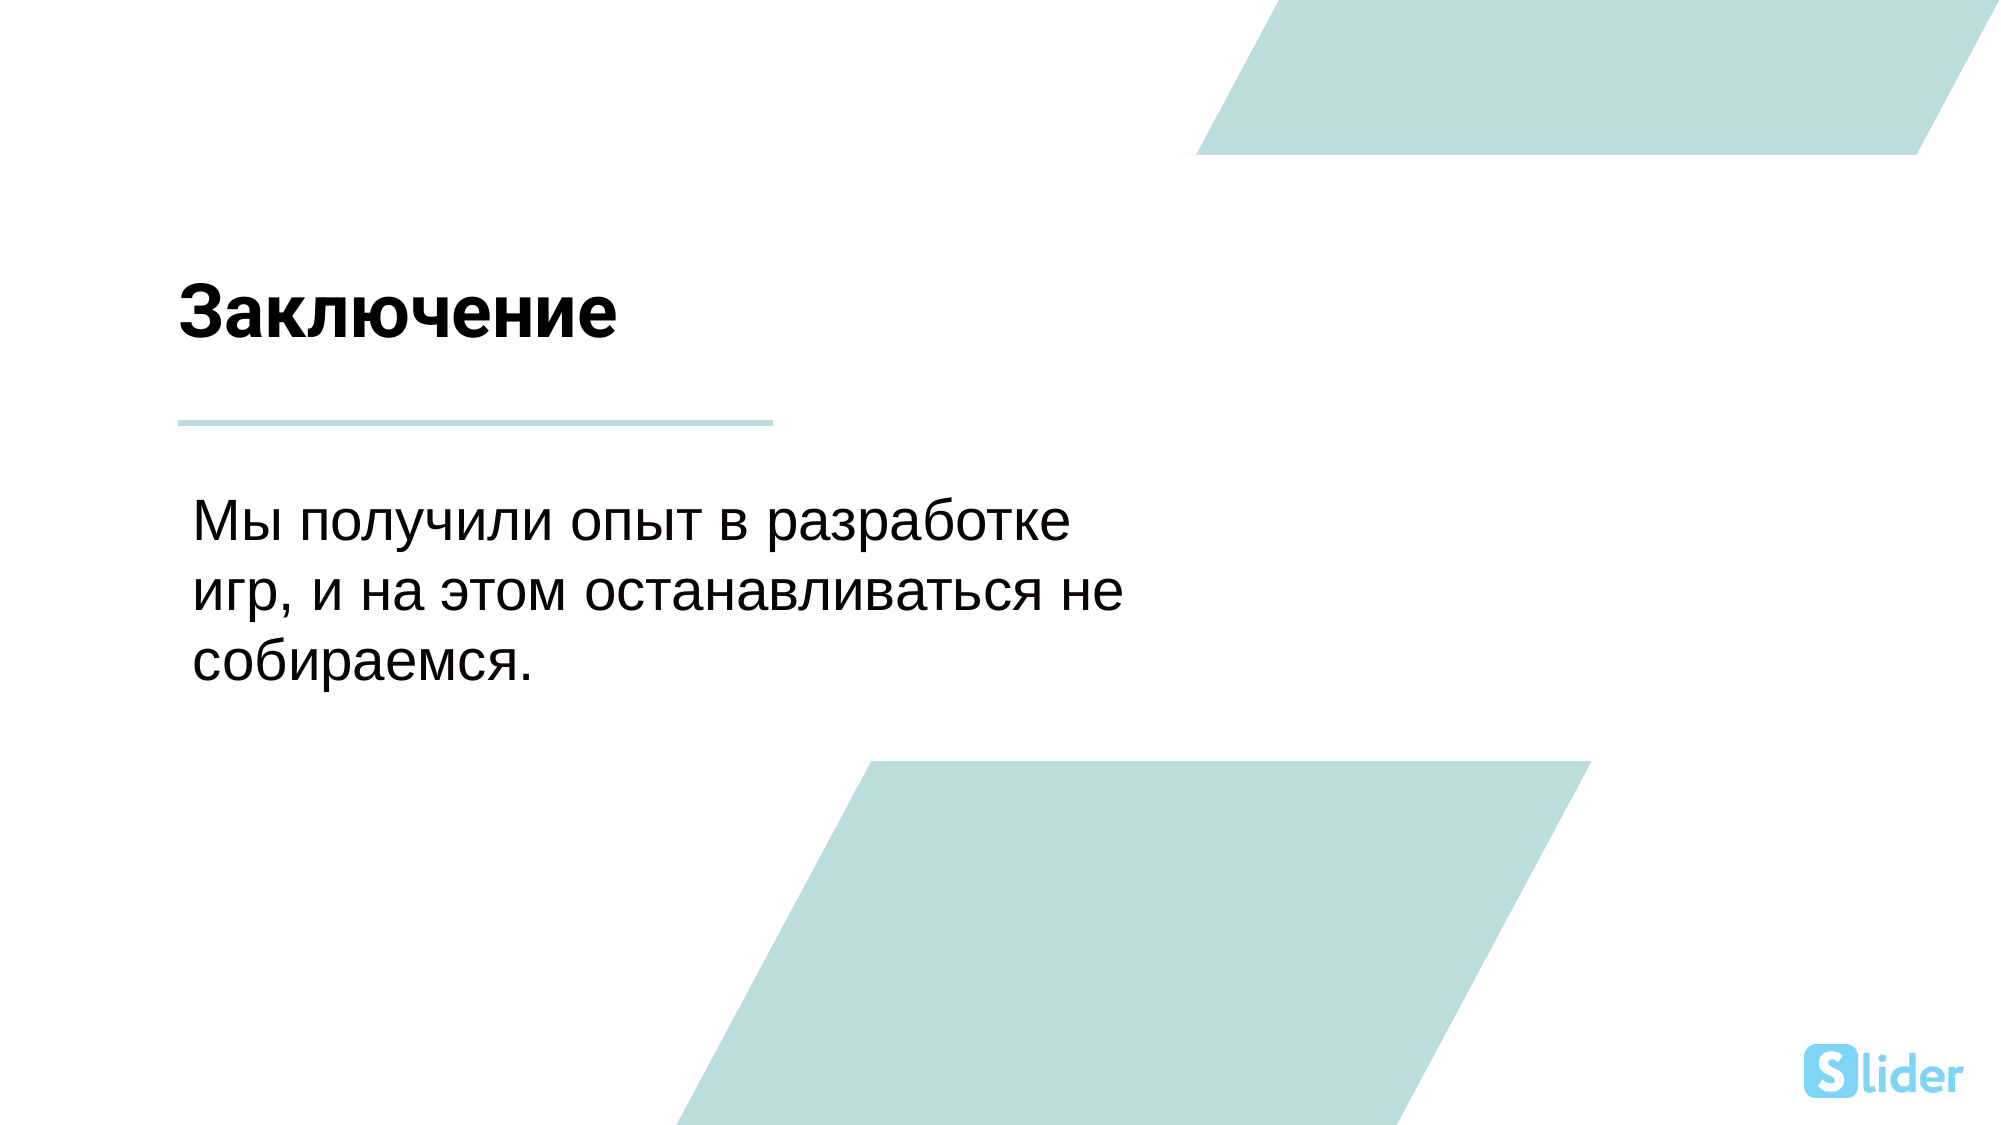

# Заключение

Мы получили опыт в разработке игр, и на этом останавливаться не собираемся.